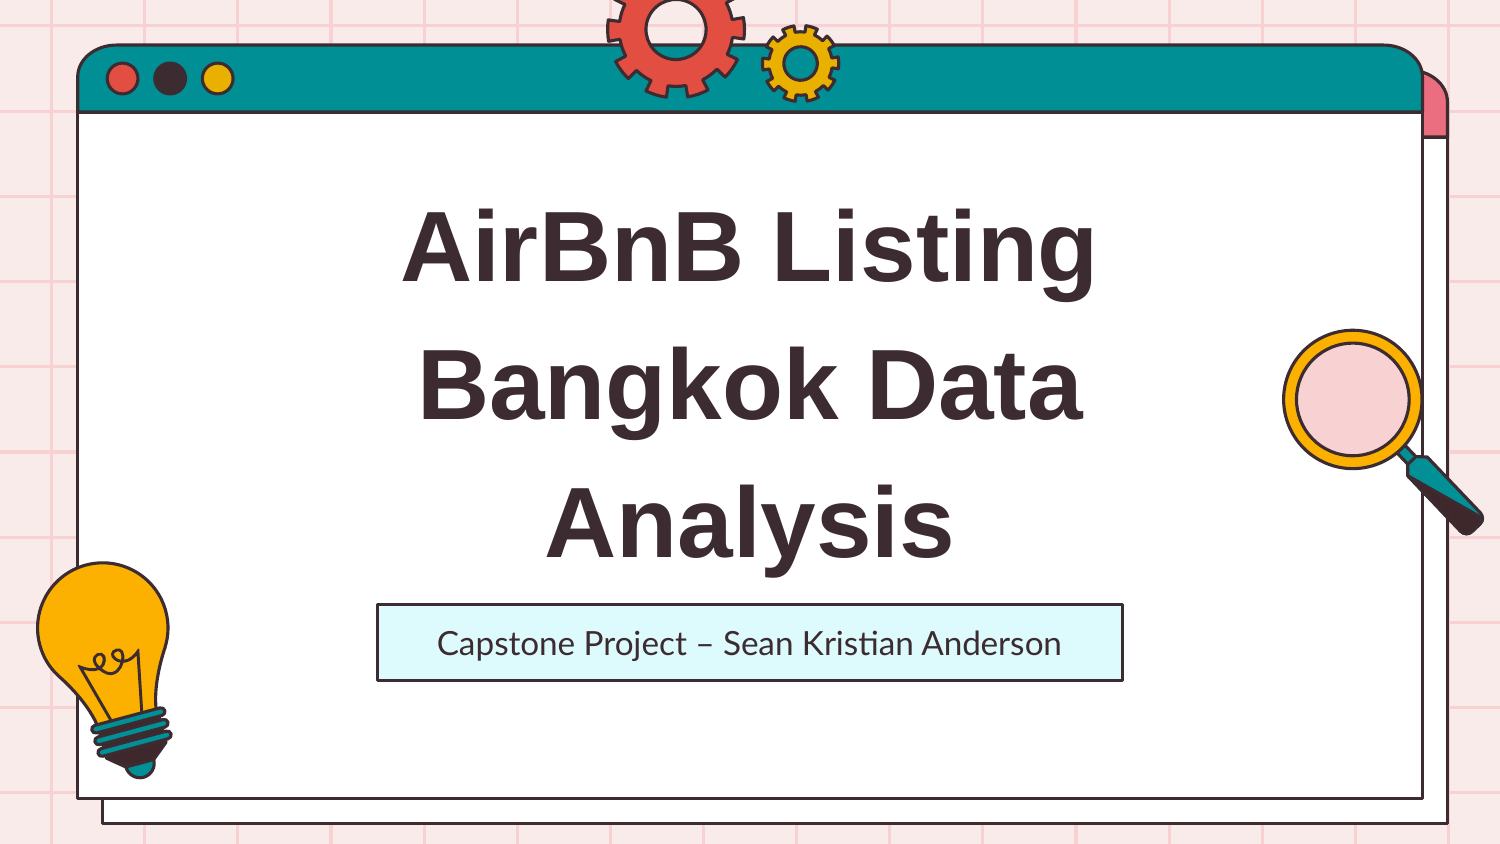

# AirBnB Listing Bangkok Data Analysis
Capstone Project – Sean Kristian Anderson